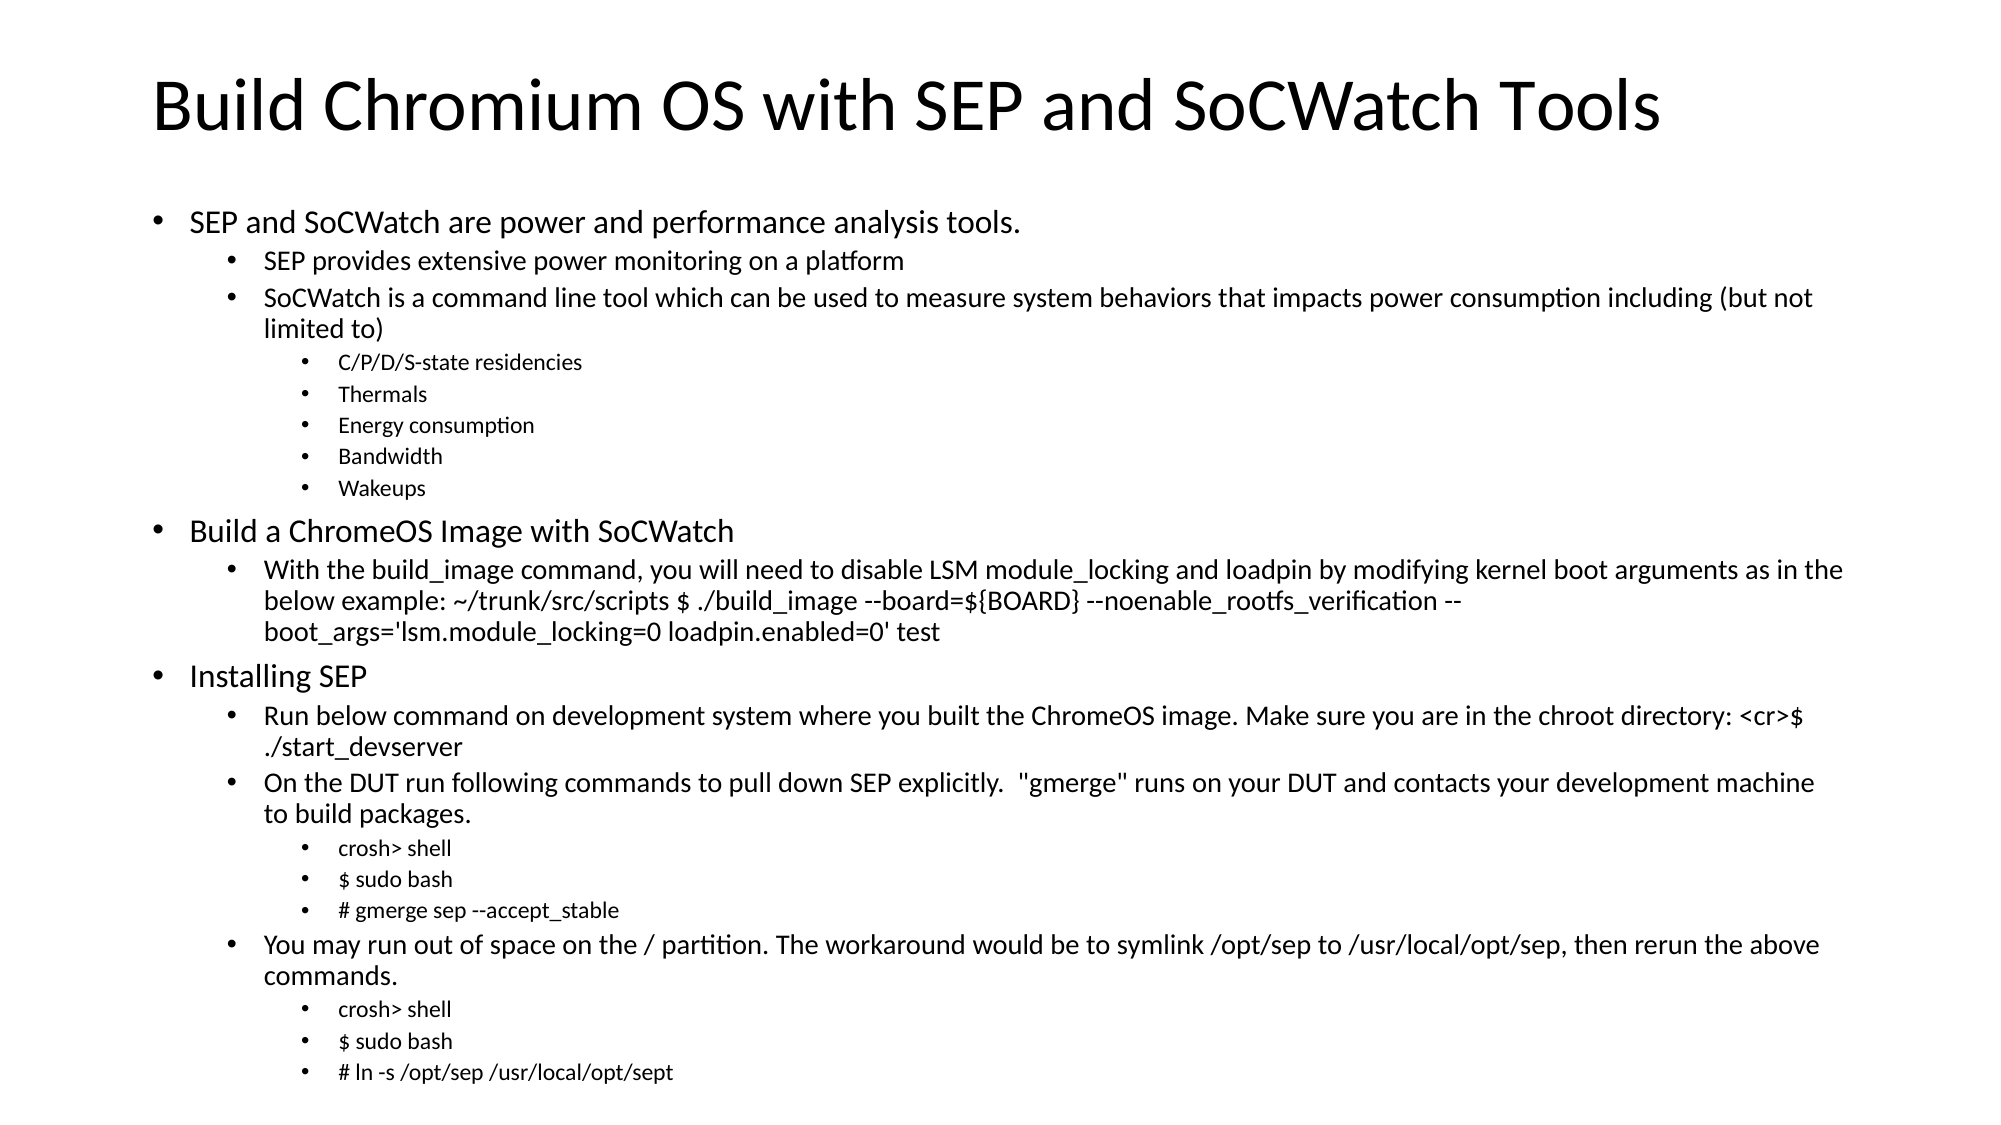

# Build Chromium OS with SEP and SoCWatch Tools
SEP and SoCWatch are power and performance analysis tools.
SEP provides extensive power monitoring on a platform
SoCWatch is a command line tool which can be used to measure system behaviors that impacts power consumption including (but not limited to)
C/P/D/S-state residencies
Thermals
Energy consumption
Bandwidth
Wakeups
Build a ChromeOS Image with SoCWatch
With the build_image command, you will need to disable LSM module_locking and loadpin by modifying kernel boot arguments as in the below example: ~/trunk/src/scripts $ ./build_image --board=${BOARD} --noenable_rootfs_verification --boot_args='lsm.module_locking=0 loadpin.enabled=0' test
Installing SEP
Run below command on development system where you built the ChromeOS image. Make sure you are in the chroot directory: <cr>$ ./start_devserver
On the DUT run following commands to pull down SEP explicitly.  "gmerge" runs on your DUT and contacts your development machine to build packages.
crosh> shell
$ sudo bash
# gmerge sep --accept_stable
You may run out of space on the / partition. The workaround would be to symlink /opt/sep to /usr/local/opt/sep, then rerun the above commands.
crosh> shell
$ sudo bash
# ln -s /opt/sep /usr/local/opt/sept